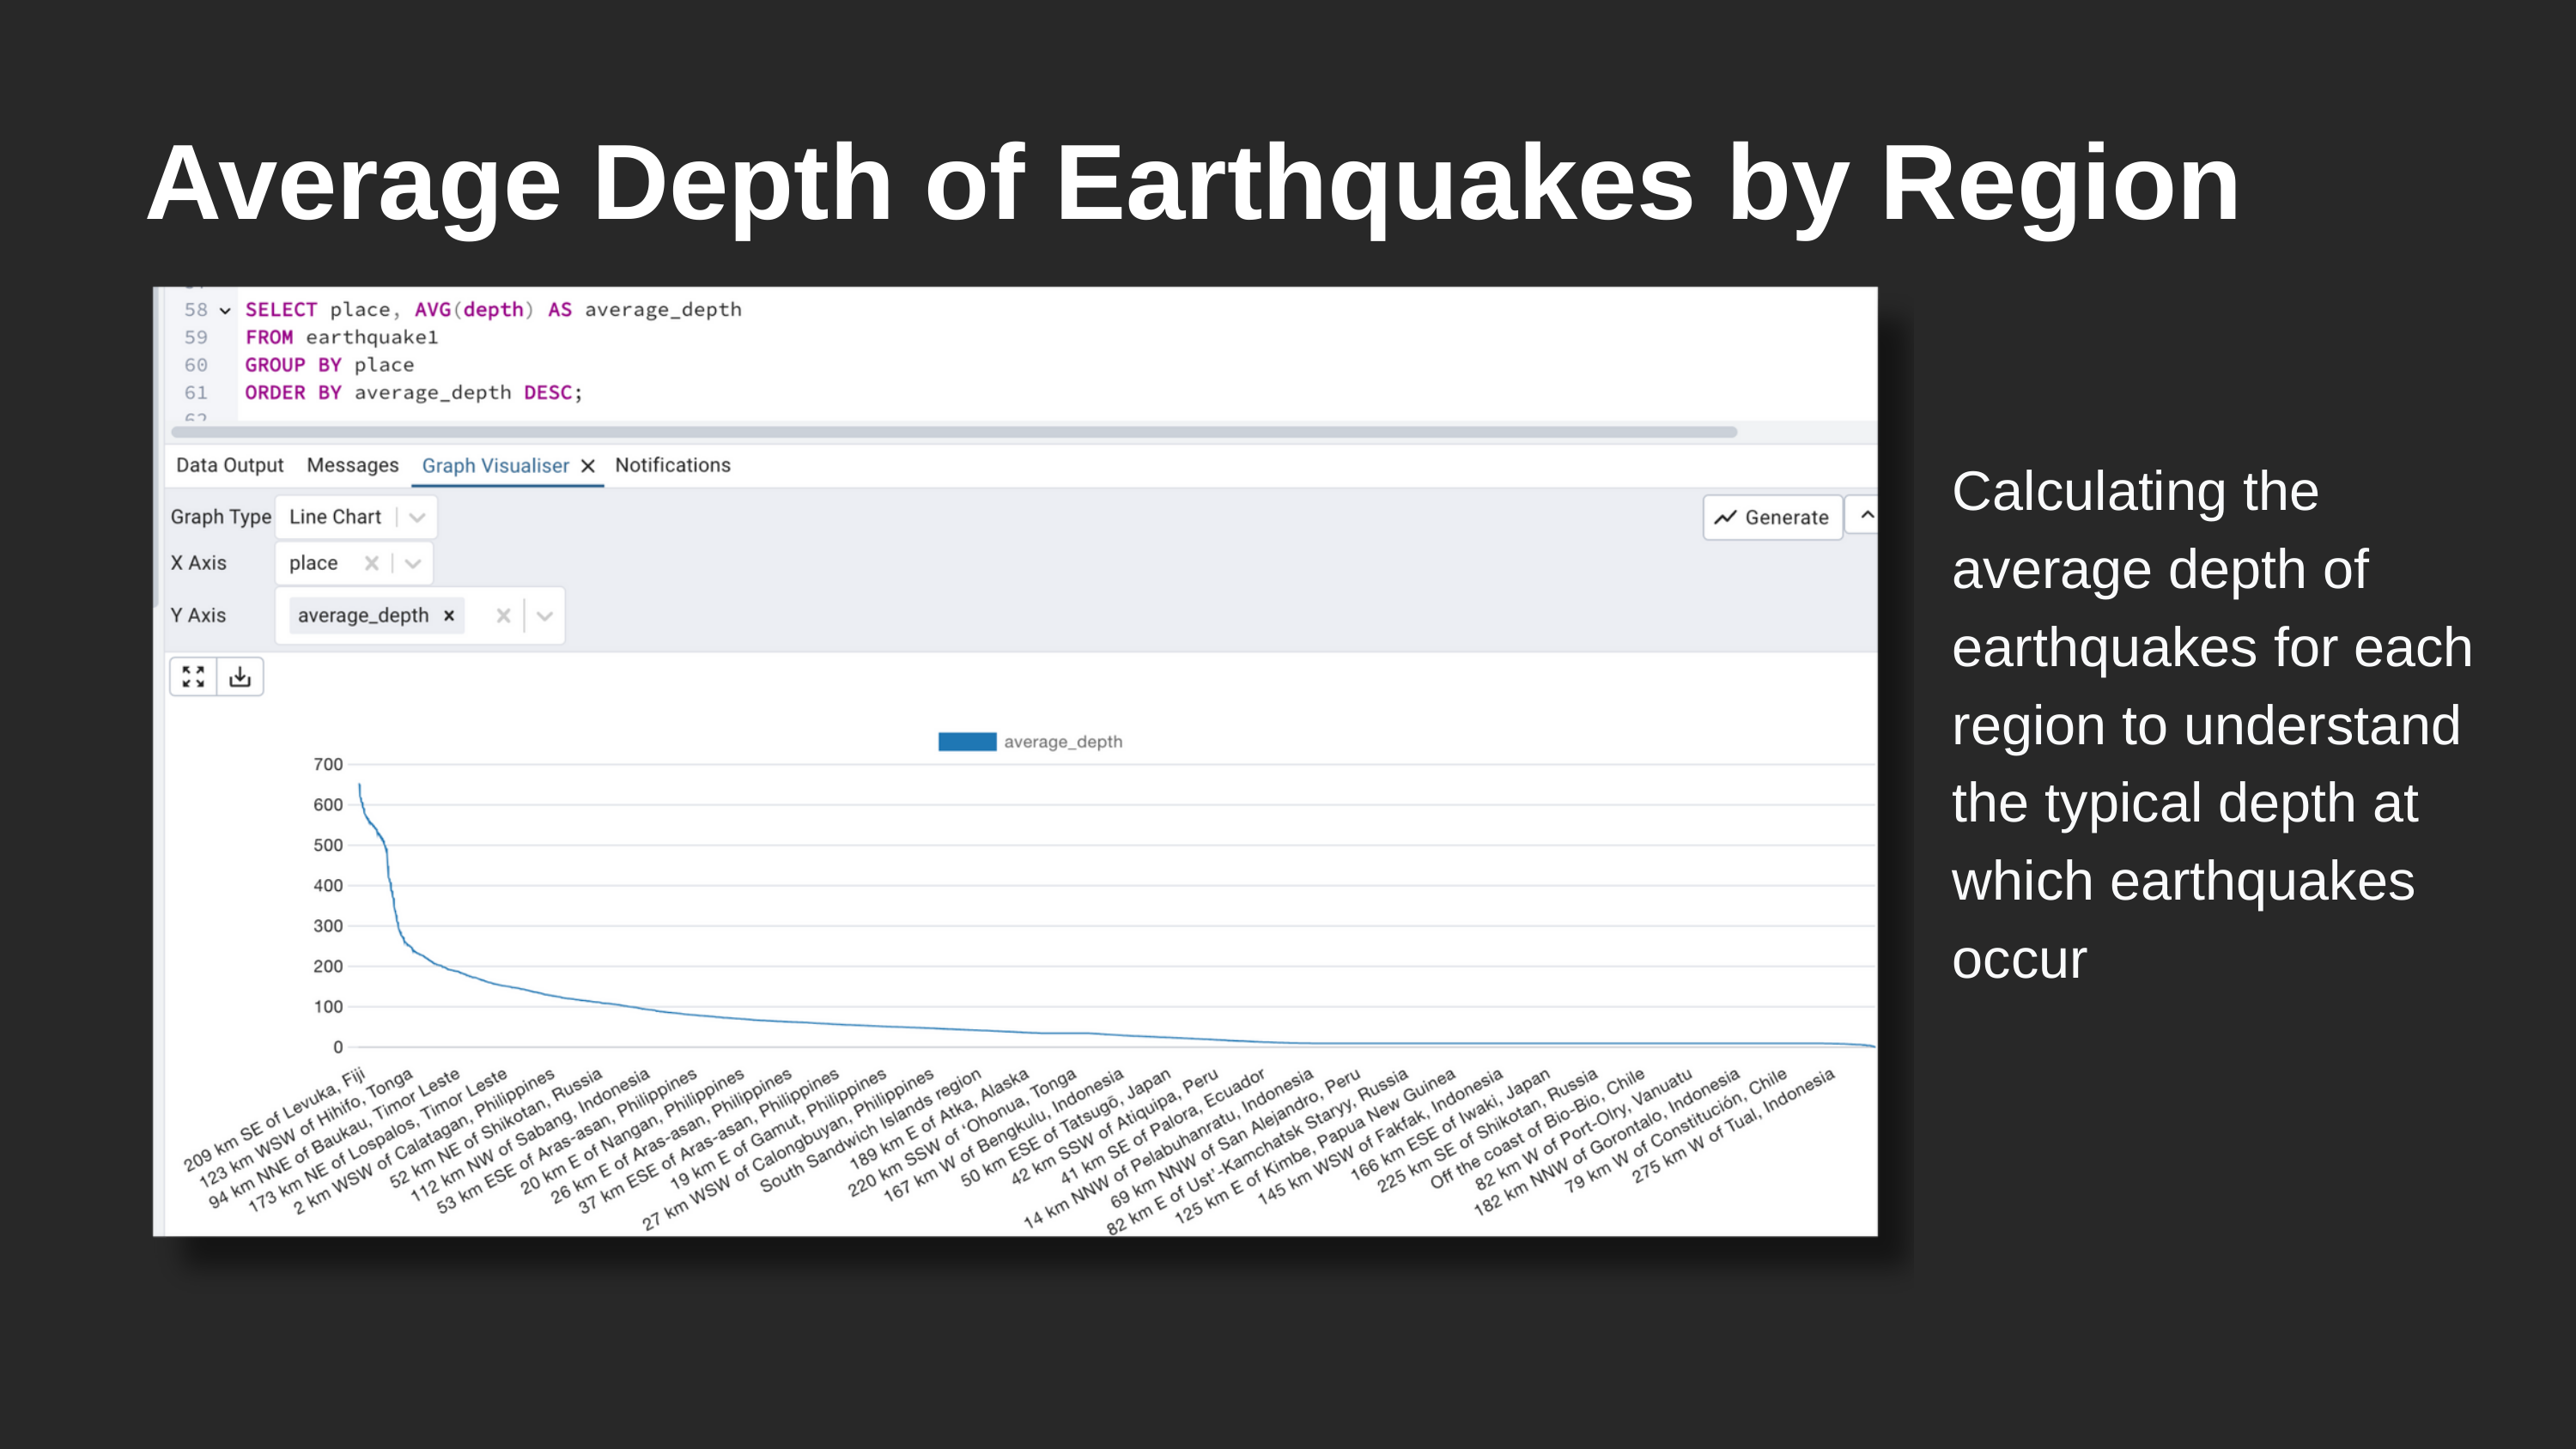

Average Depth of Earthquakes by Region

Calculating the average depth of earthquakes for each region to understand the typical depth at which earthquakes occur